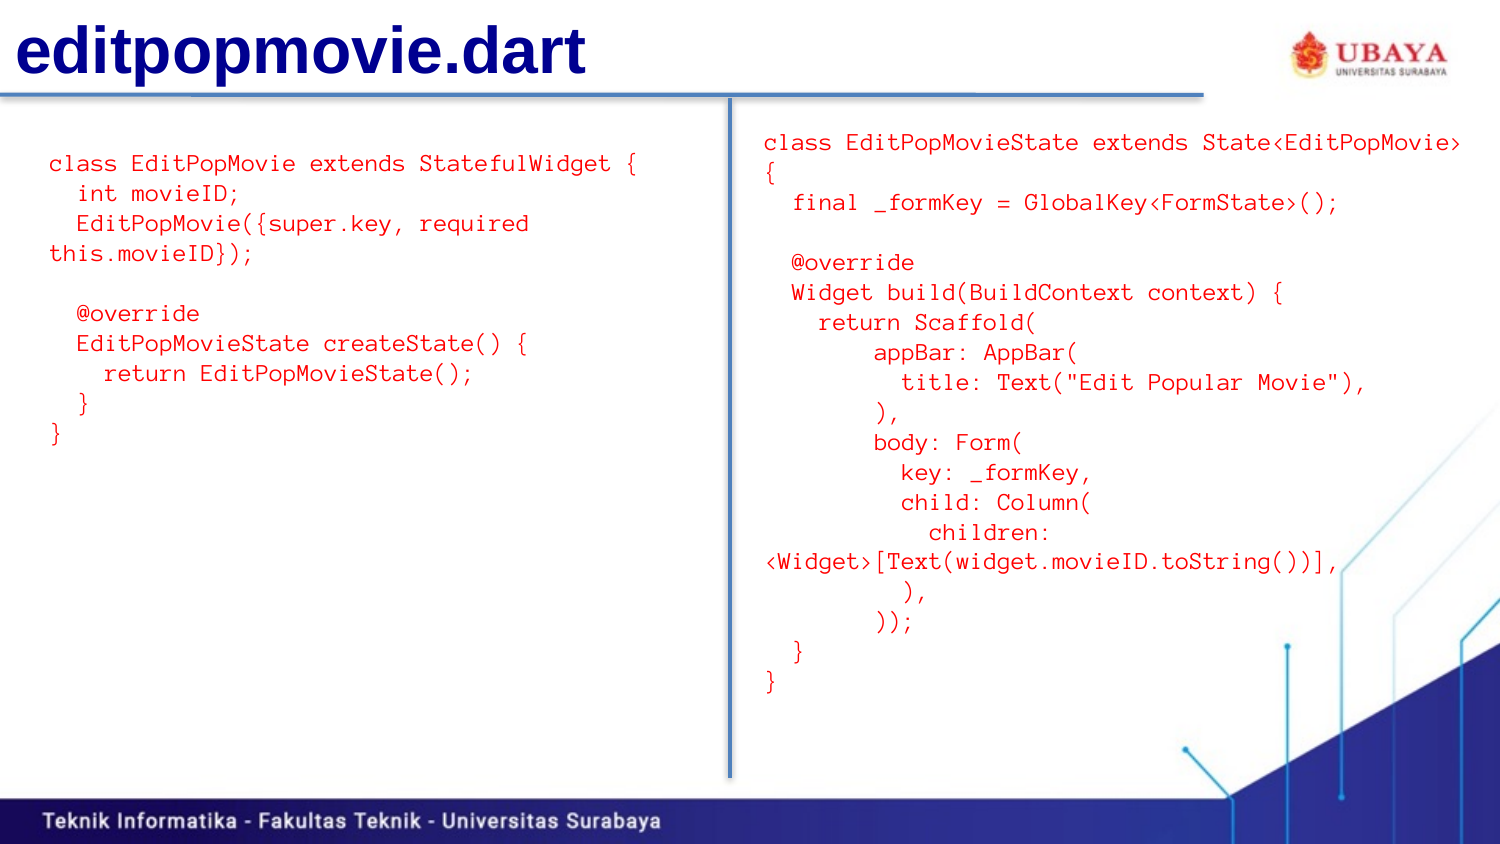

# editpopmovie.dart

class EditPopMovieState extends State<EditPopMovie> {
  final _formKey = GlobalKey<FormState>();

  @override
  Widget build(BuildContext context) {
    return Scaffold(
        appBar: AppBar(
          title: Text("Edit Popular Movie"),
        ),
        body: Form(
          key: _formKey,
          child: Column(
            children: <Widget>[Text(widget.movieID.toString())],
          ),
        ));
  }
}
class EditPopMovie extends StatefulWidget {
  int movieID;
  EditPopMovie({super.key, required this.movieID});

  @override
  EditPopMovieState createState() {
    return EditPopMovieState();
  }
}